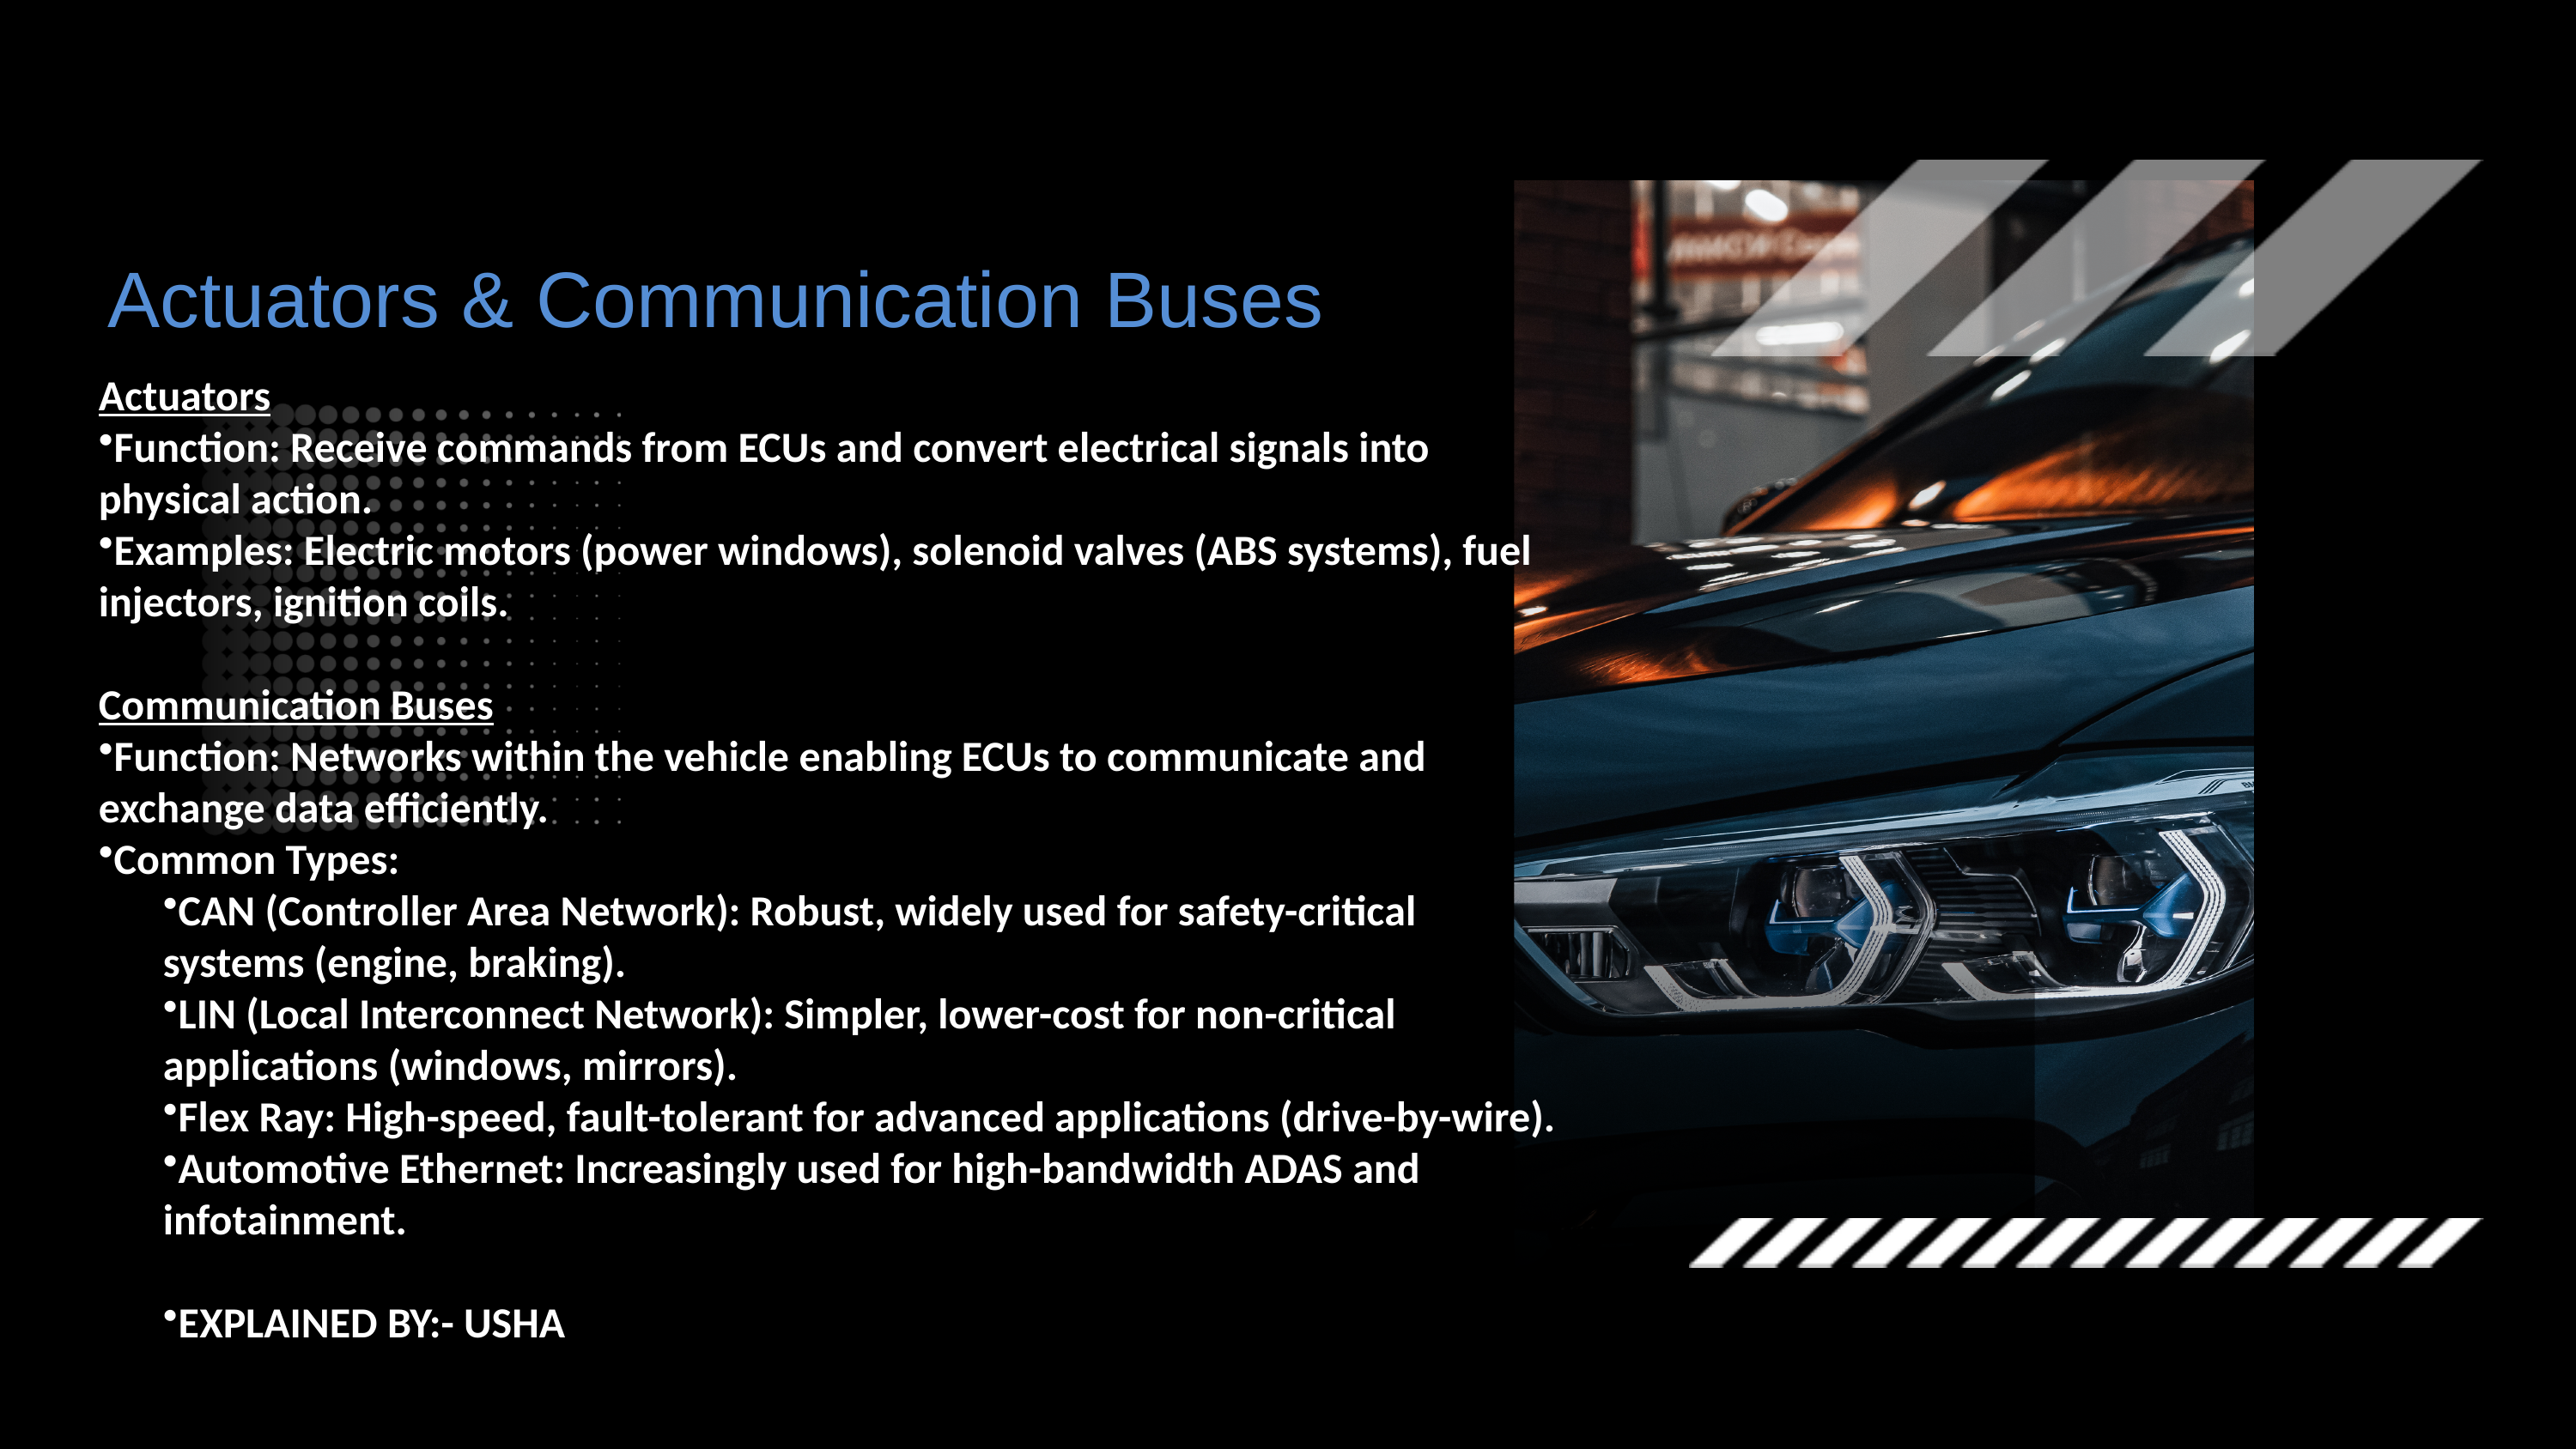

Actuators & Communication Buses

Actuators
Function: Receive commands from ECUs and convert electrical signals into physical action.
Examples: Electric motors (power windows), solenoid valves (ABS systems), fuel injectors, ignition coils.

Communication Buses
Function: Networks within the vehicle enabling ECUs to communicate and exchange data efficiently.
Common Types:
CAN (Controller Area Network): Robust, widely used for safety-critical systems (engine, braking).
LIN (Local Interconnect Network): Simpler, lower-cost for non-critical applications (windows, mirrors).
Flex Ray: High-speed, fault-tolerant for advanced applications (drive-by-wire).
Automotive Ethernet: Increasingly used for high-bandwidth ADAS and infotainment.

EXPLAINED BY:- USHA

Lorem ipsum dolor sit amet, consectetur adipiscing elit, sed do eiusmod tempor incididunt ut labore et dolore magna aliqua. Ut enim ad minim veniam, quis nostrud exercitation ullamco laboris nisi ut aliquip ex ea commodo consequat.